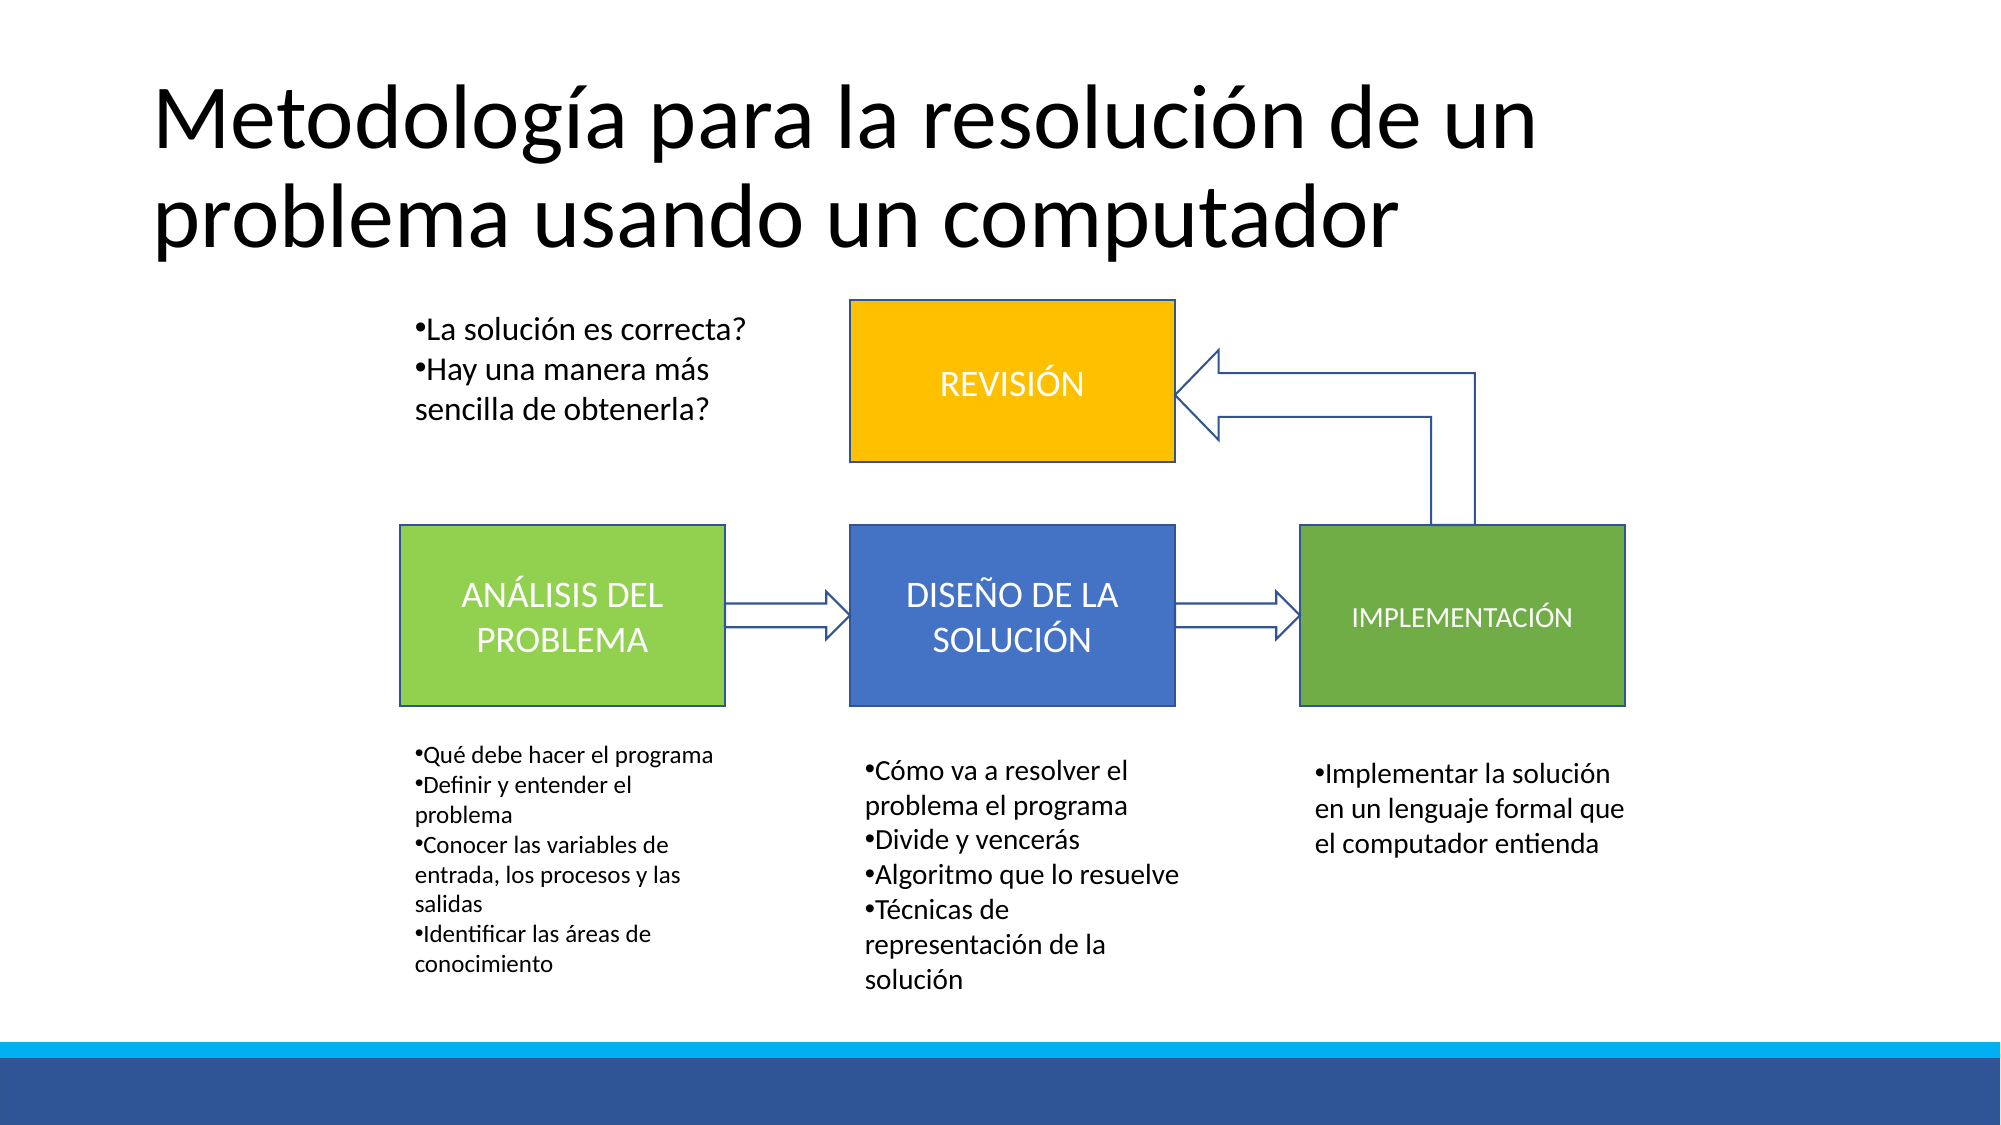

# Metodología para la resolución de un problema usando un computador

REVISIÓN
La solución es correcta?
Hay una manera más sencilla de obtenerla?
ANÁLISIS DEL PROBLEMA
DISEÑO DE LA SOLUCIÓN
IMPLEMENTACIÓN

Qué debe hacer el programa
Definir y entender el problema
Conocer las variables de entrada, los procesos y las salidas
Identificar las áreas de conocimiento

Cómo va a resolver el problema el programa
Divide y vencerás
Algoritmo que lo resuelve
Técnicas de representación de la solución
Implementar la solución en un lenguaje formal que el computador entienda